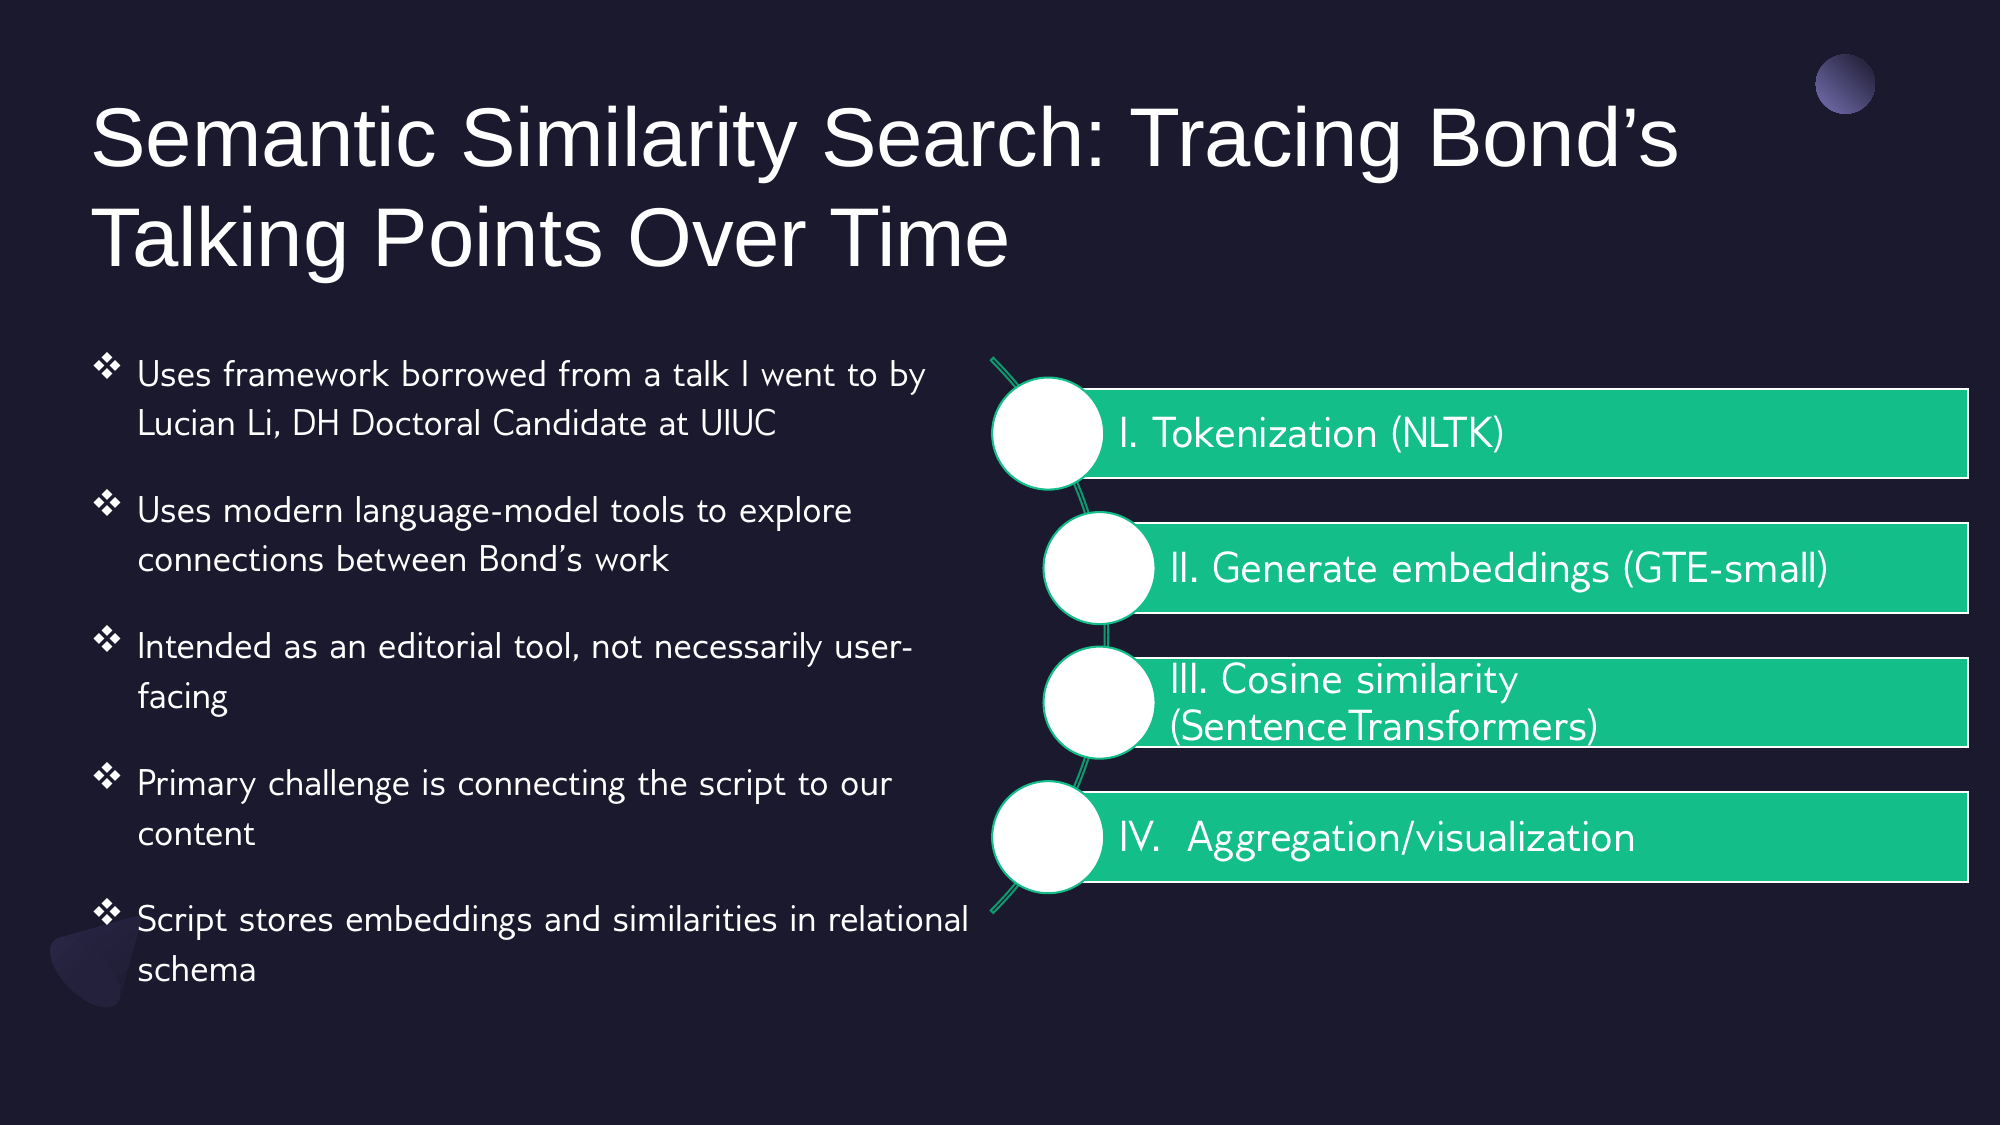

# Semantic Similarity Search: Tracing Bond’s Talking Points Over Time
Uses framework borrowed from a talk I went to by Lucian Li, DH Doctoral Candidate at UIUC
Uses modern language-model tools to explore connections between Bond’s work
Intended as an editorial tool, not necessarily user-facing
Primary challenge is connecting the script to our content
Script stores embeddings and similarities in relational schema
I. Tokenization (NLTK)
II. Generate embeddings (GTE-small)
III. Cosine similarity (SentenceTransformers)
IV.  Aggregation/visualization